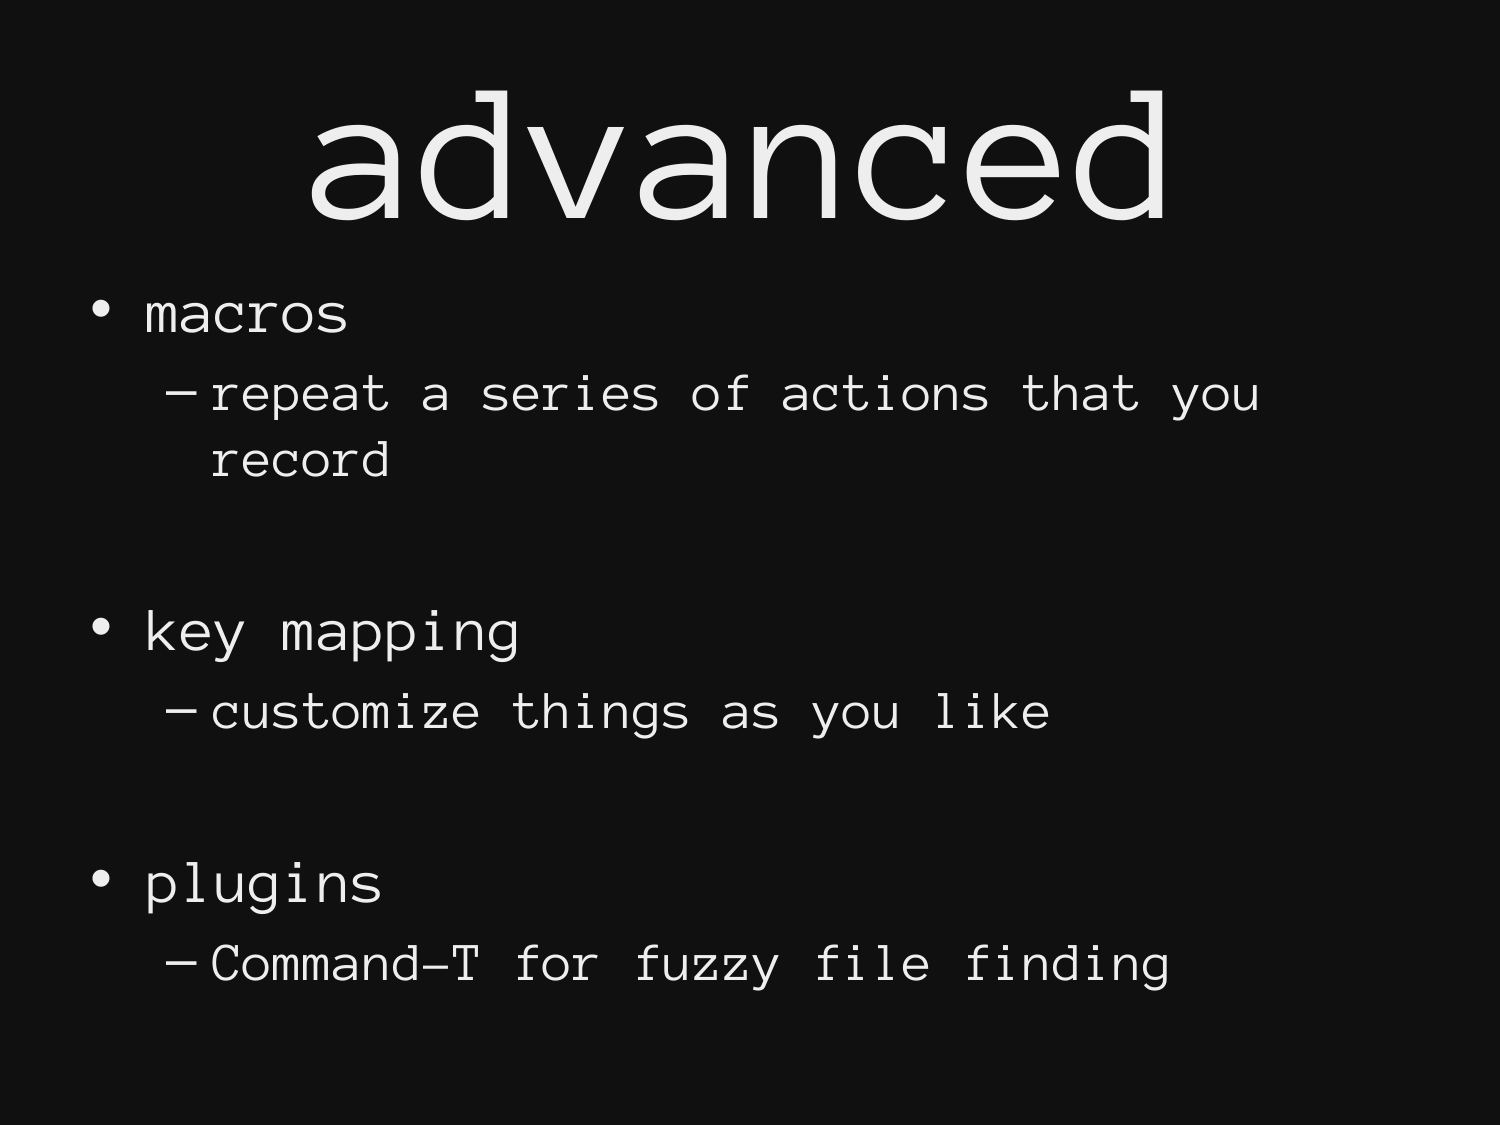

# advanced
macros
repeat a series of actions that you record

key mapping
customize things as you like

plugins
Command-T for fuzzy file finding